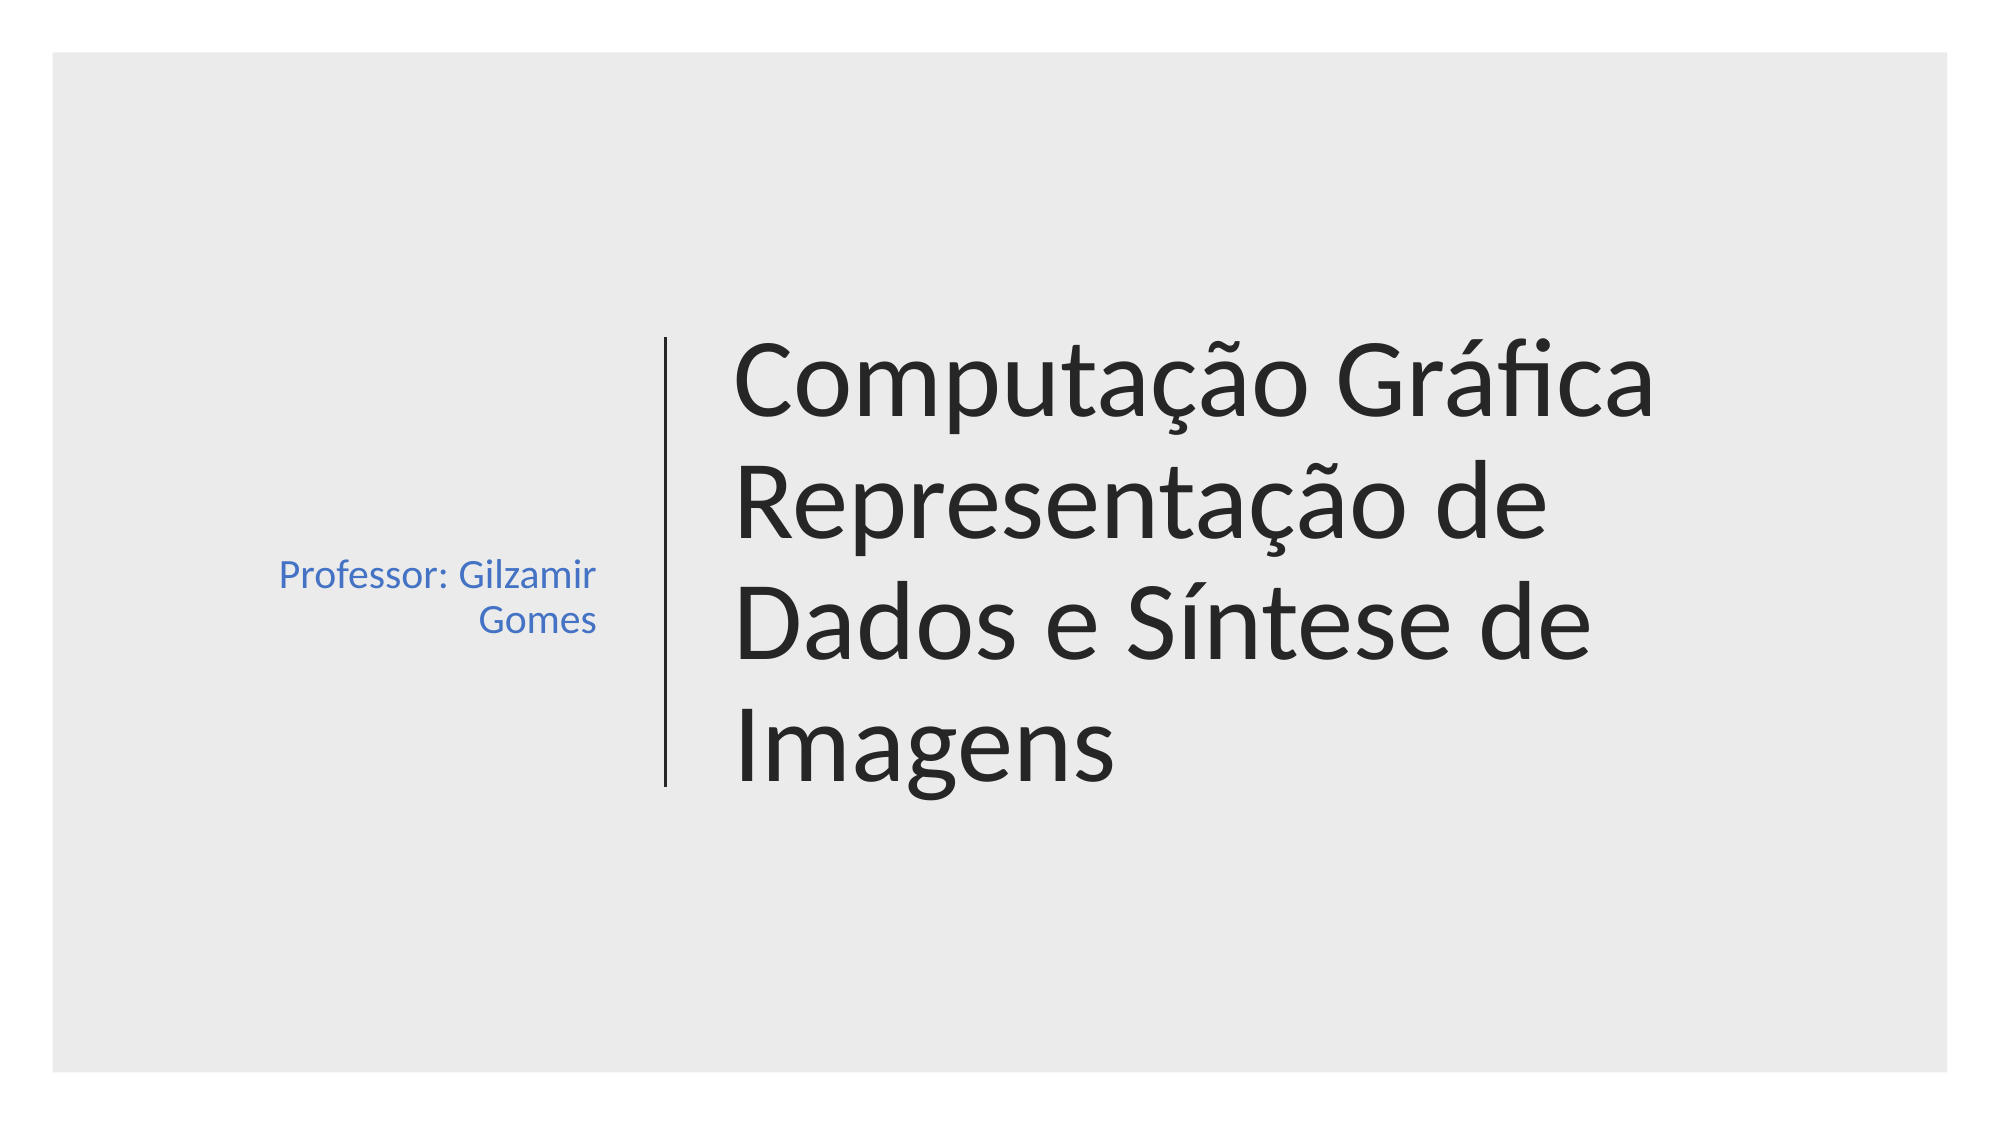

Professor: Gilzamir Gomes
# Computação Gráfica Representação de Dados e Síntese de Imagens